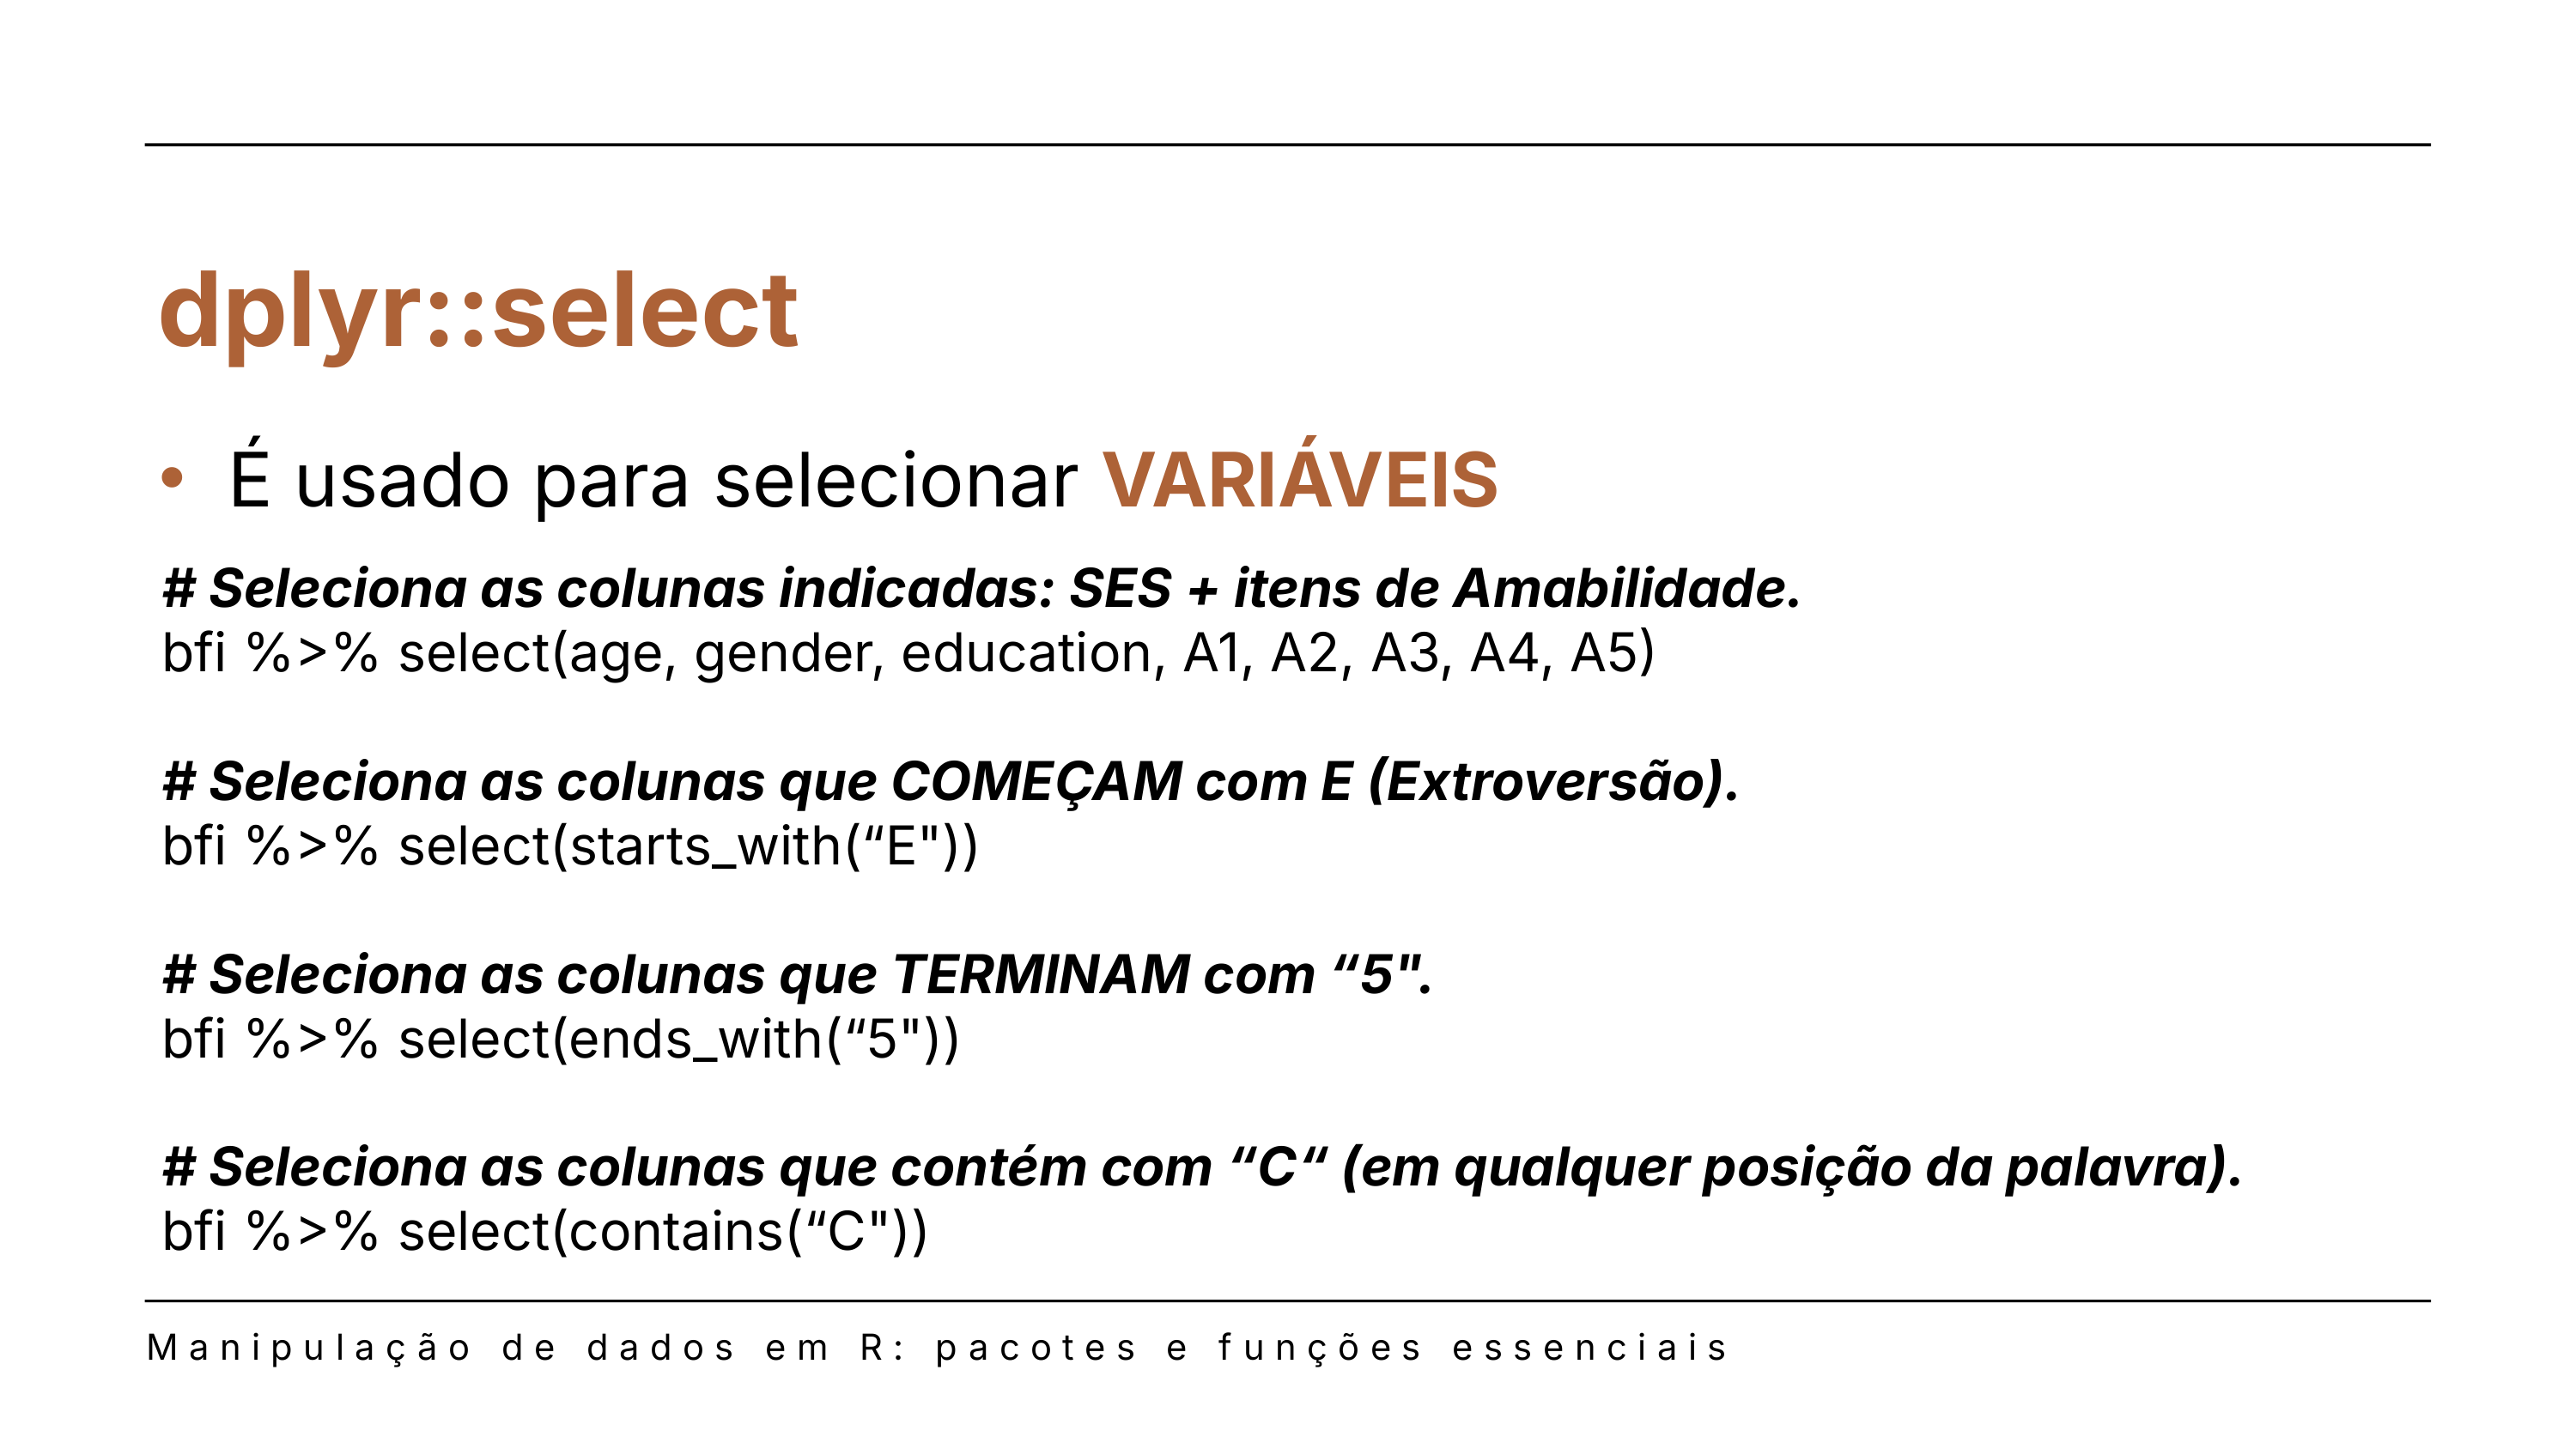

dplyr::select
 É usado para selecionar VARIÁVEIS
# Seleciona as colunas indicadas: SES + itens de Amabilidade.
bfi %>% select(age, gender, education, A1, A2, A3, A4, A5)

# Seleciona as colunas que COMEÇAM com E (Extroversão).
bfi %>% select(starts_with(“E"))

# Seleciona as colunas que TERMINAM com “5".
bfi %>% select(ends_with(“5"))

# Seleciona as colunas que contém com “C“ (em qualquer posição da palavra).
bfi %>% select(contains(“C"))

Manipulação de dados em R: pacotes e funções essenciais